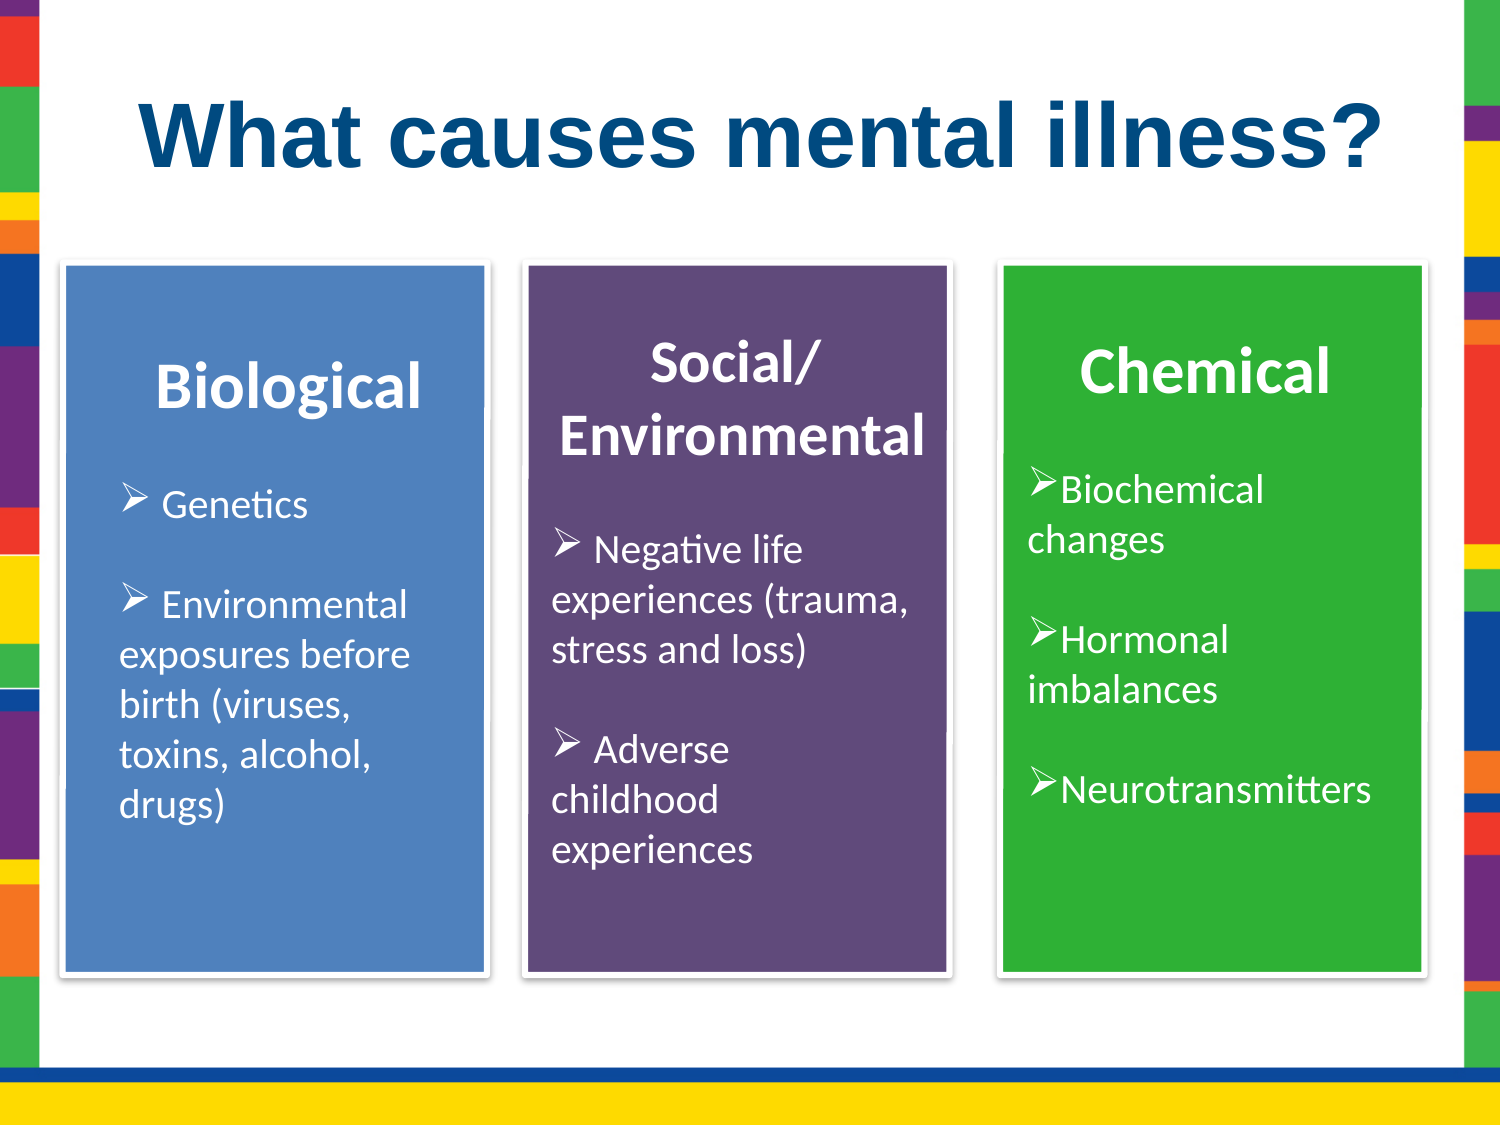

# What causes mental illness?

Social/  Environmental

 Negative life    experiences (trauma, stress and loss)

 Adverse         childhood  experiences
Chemical

Biochemical changes

Hormonal imbalances

Neurotransmitters
Biological

 Genetics

 Environmental exposures before birth (viruses, toxins, alcohol, drugs)